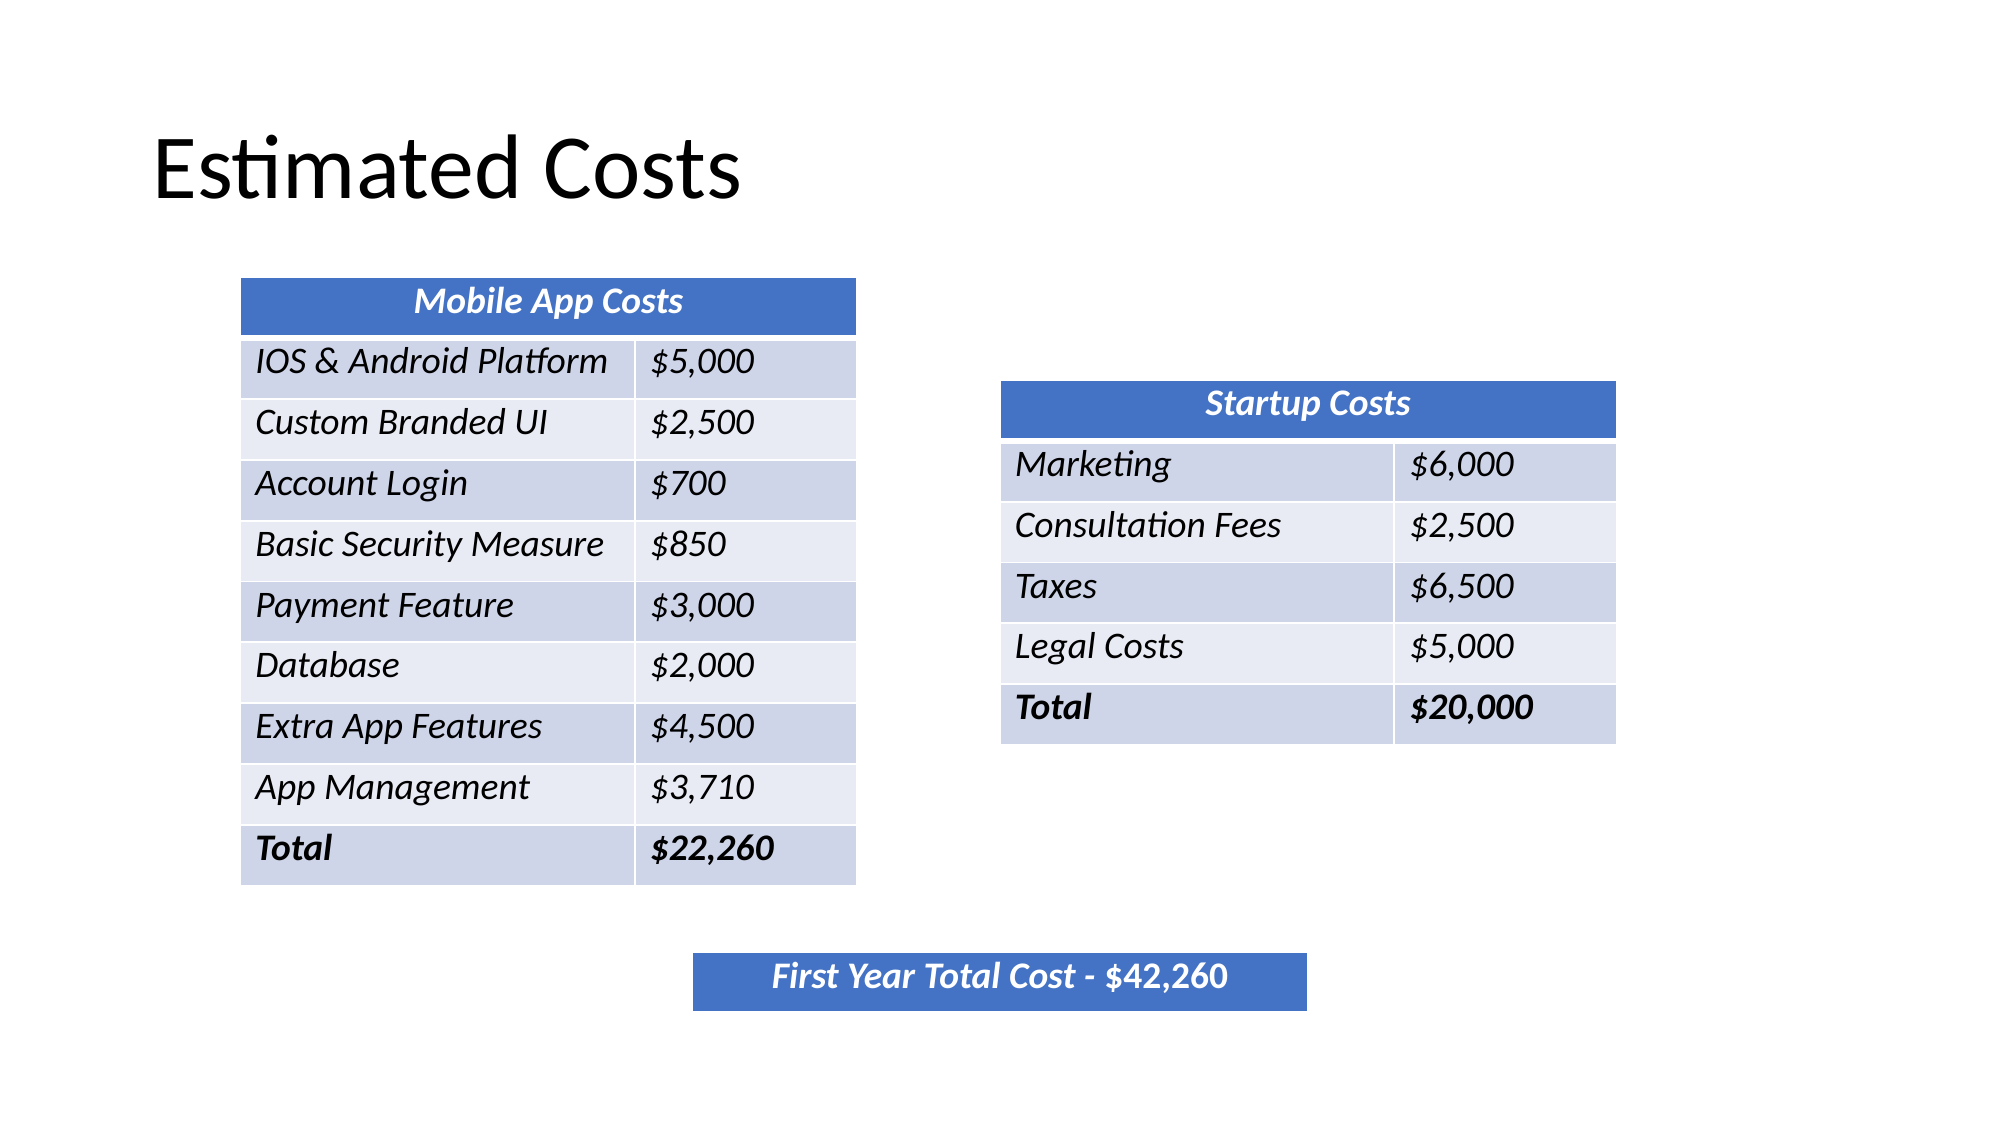

# Estimated Costs
| Mobile App Costs |  |
| --- | --- |
| IOS & Android Platform | $5,000 |
| Custom Branded UI | $2,500 |
| Account Login | $700 |
| Basic Security Measure | $850 |
| Payment Feature | $3,000 |
| Database | $2,000 |
| Extra App Features | $4,500 |
| App Management | $3,710 |
| Total | $22,260 |

| Startup Costs |  |
| --- | --- |
| Marketing | $6,000 |
| Consultation Fees | $2,500 |
| Taxes | $6,500 |
| Legal Costs | $5,000 |
| Total | $20,000 |
| First Year Total Cost - $42,260 |
| --- |